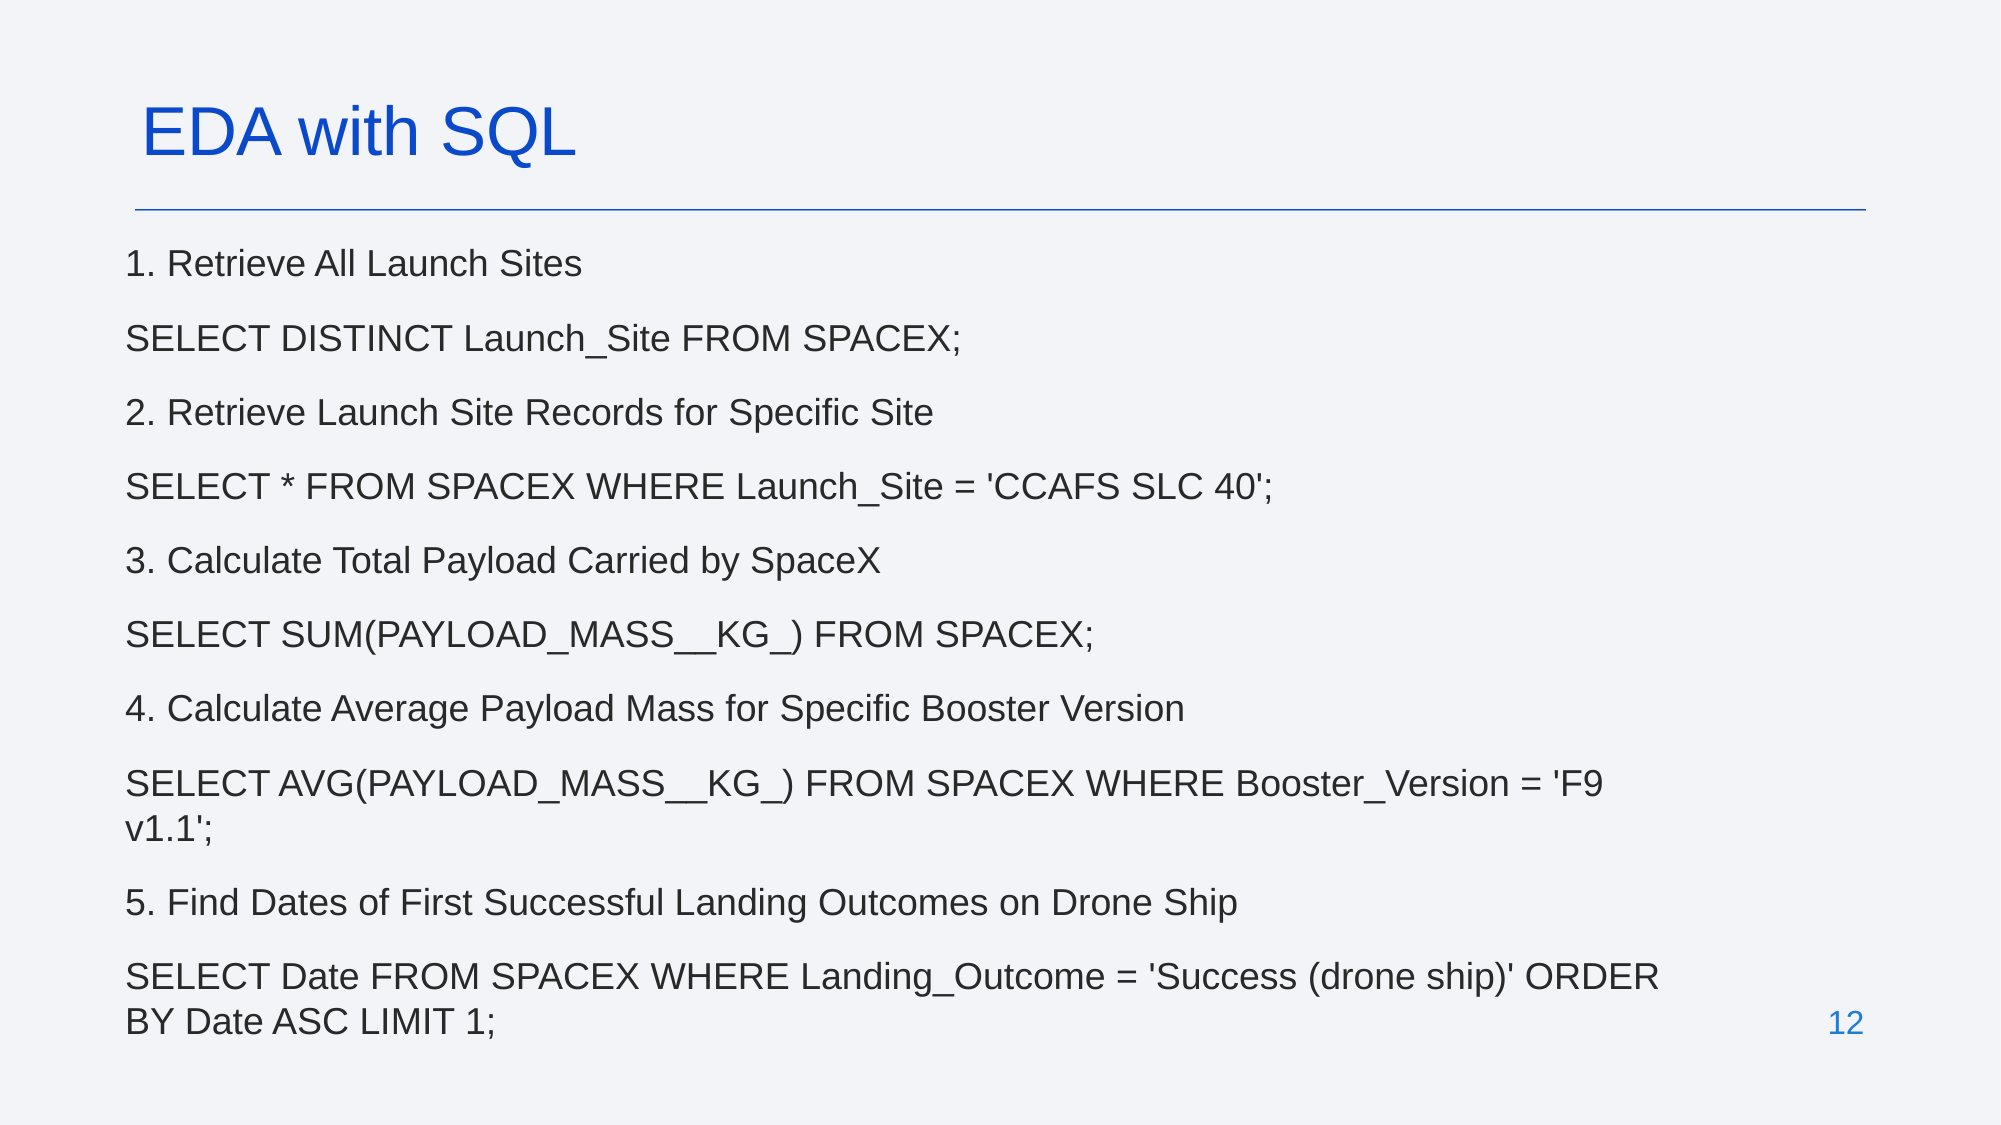

EDA with SQL
1. Retrieve All Launch Sites
SELECT DISTINCT Launch_Site FROM SPACEX;
2. Retrieve Launch Site Records for Specific Site
SELECT * FROM SPACEX WHERE Launch_Site = 'CCAFS SLC 40';
3. Calculate Total Payload Carried by SpaceX
SELECT SUM(PAYLOAD_MASS__KG_) FROM SPACEX;
4. Calculate Average Payload Mass for Specific Booster Version
SELECT AVG(PAYLOAD_MASS__KG_) FROM SPACEX WHERE Booster_Version = 'F9 v1.1';
5. Find Dates of First Successful Landing Outcomes on Drone Ship
SELECT Date FROM SPACEX WHERE Landing_Outcome = 'Success (drone ship)' ORDER BY Date ASC LIMIT 1;

12